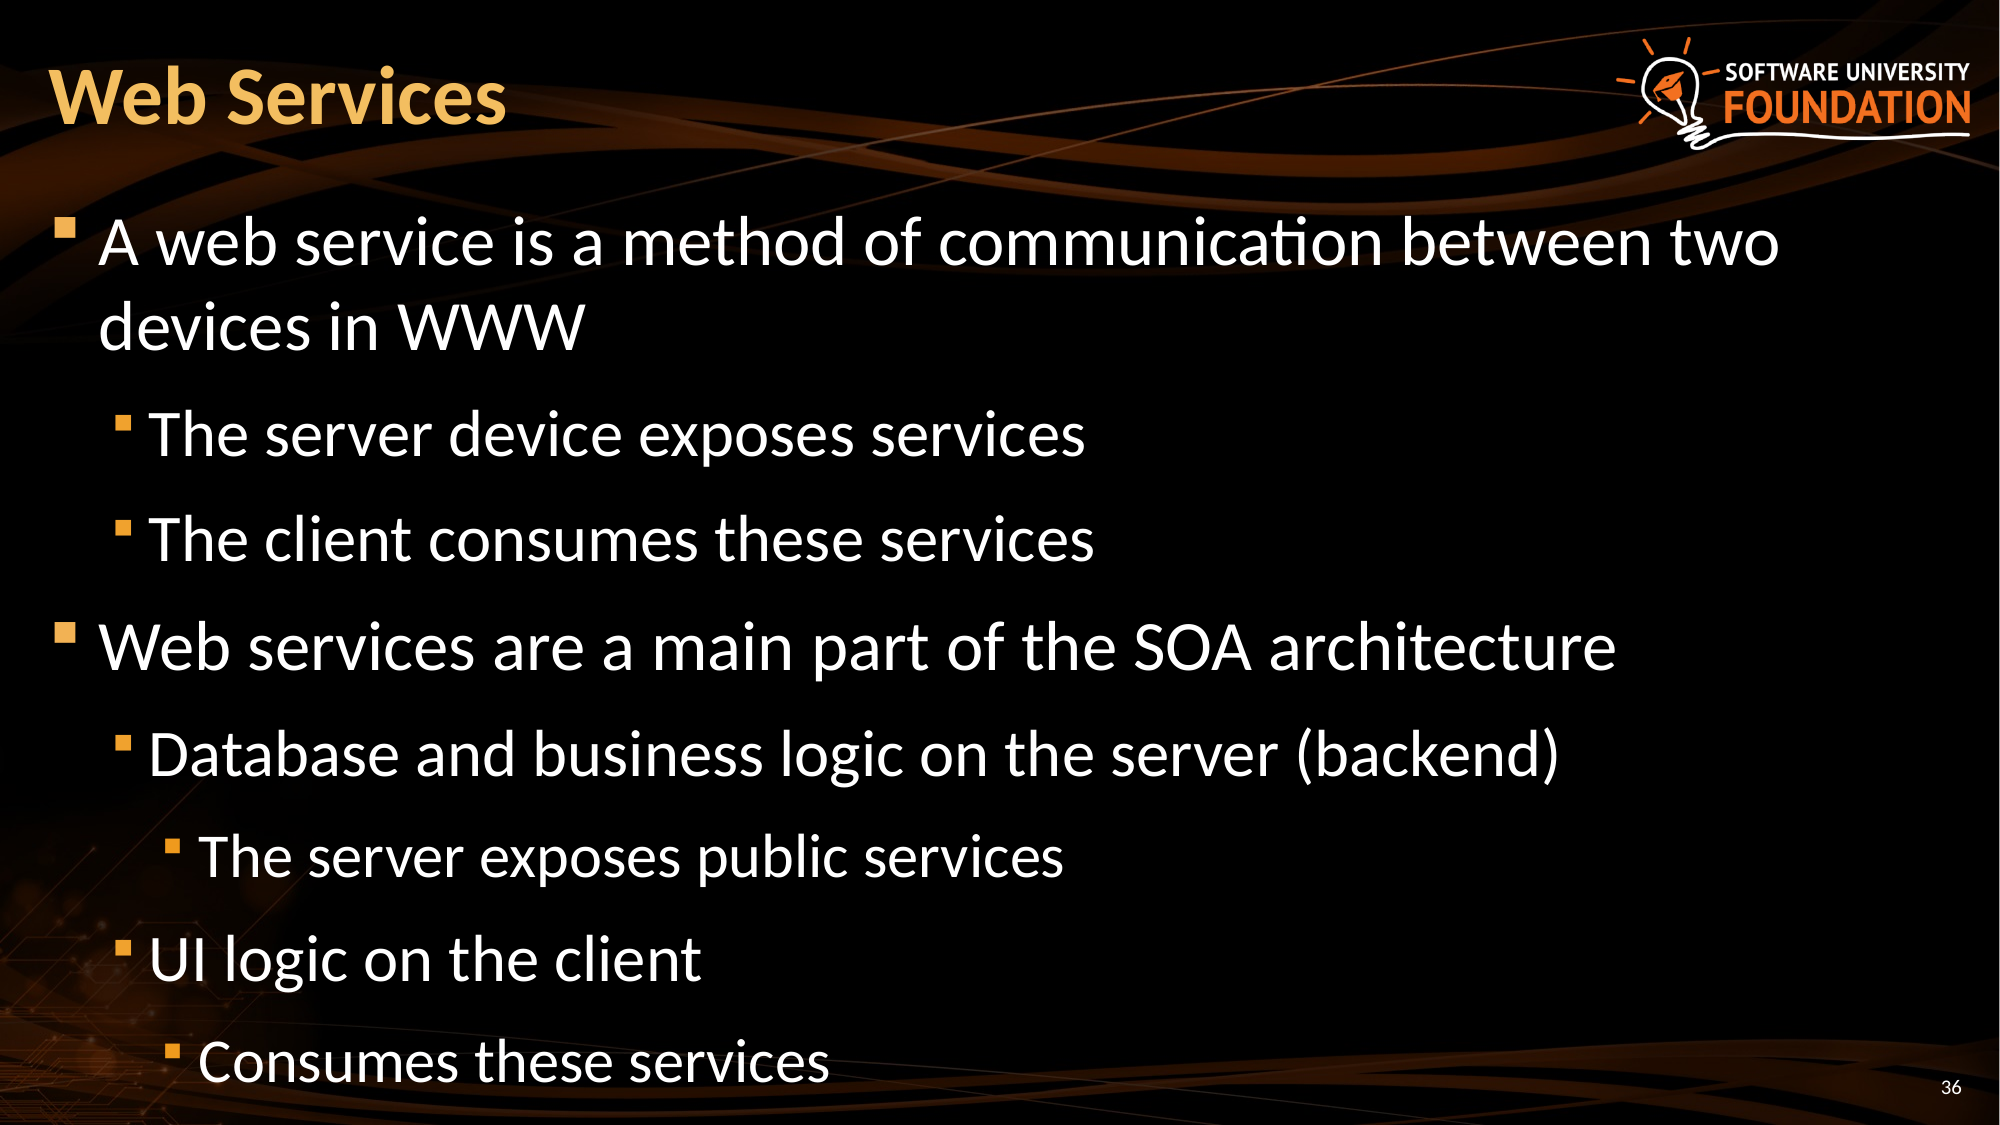

# Web Services
A web service is a method of communication between two devices in WWW
The server device exposes services
The client consumes these services
Web services are a main part of the SOA architecture
Database and business logic on the server (backend)
The server exposes public services
UI logic on the client
Consumes these services
36